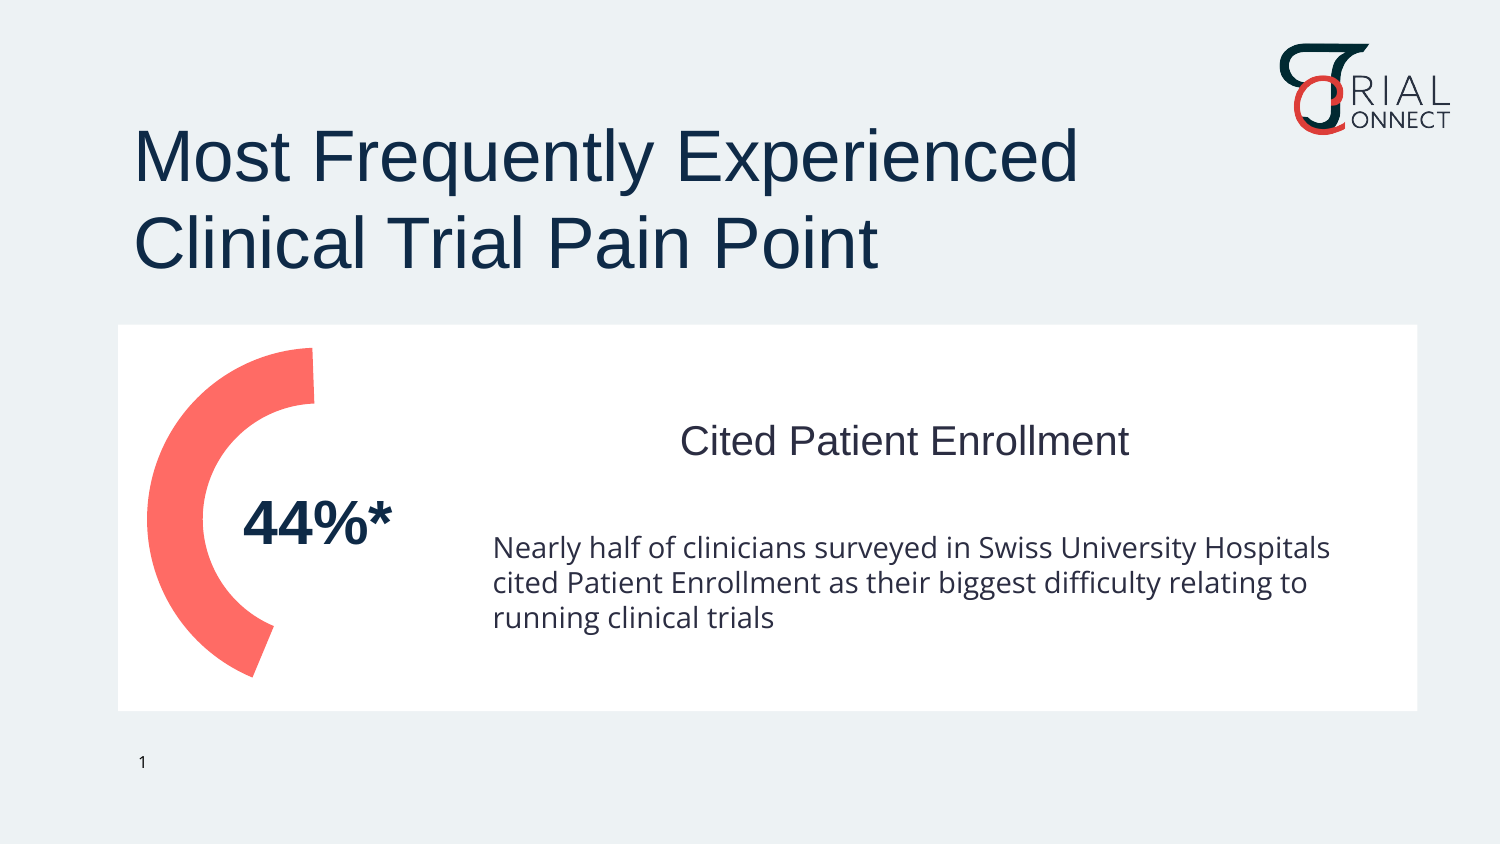

# Most Frequently Experienced Clinical Trial Pain Point

44%*
Cited Patient Enrollment
Nearly half of clinicians surveyed in Swiss University Hospitals cited Patient Enrollment as their biggest difficulty relating to running clinical trials
1